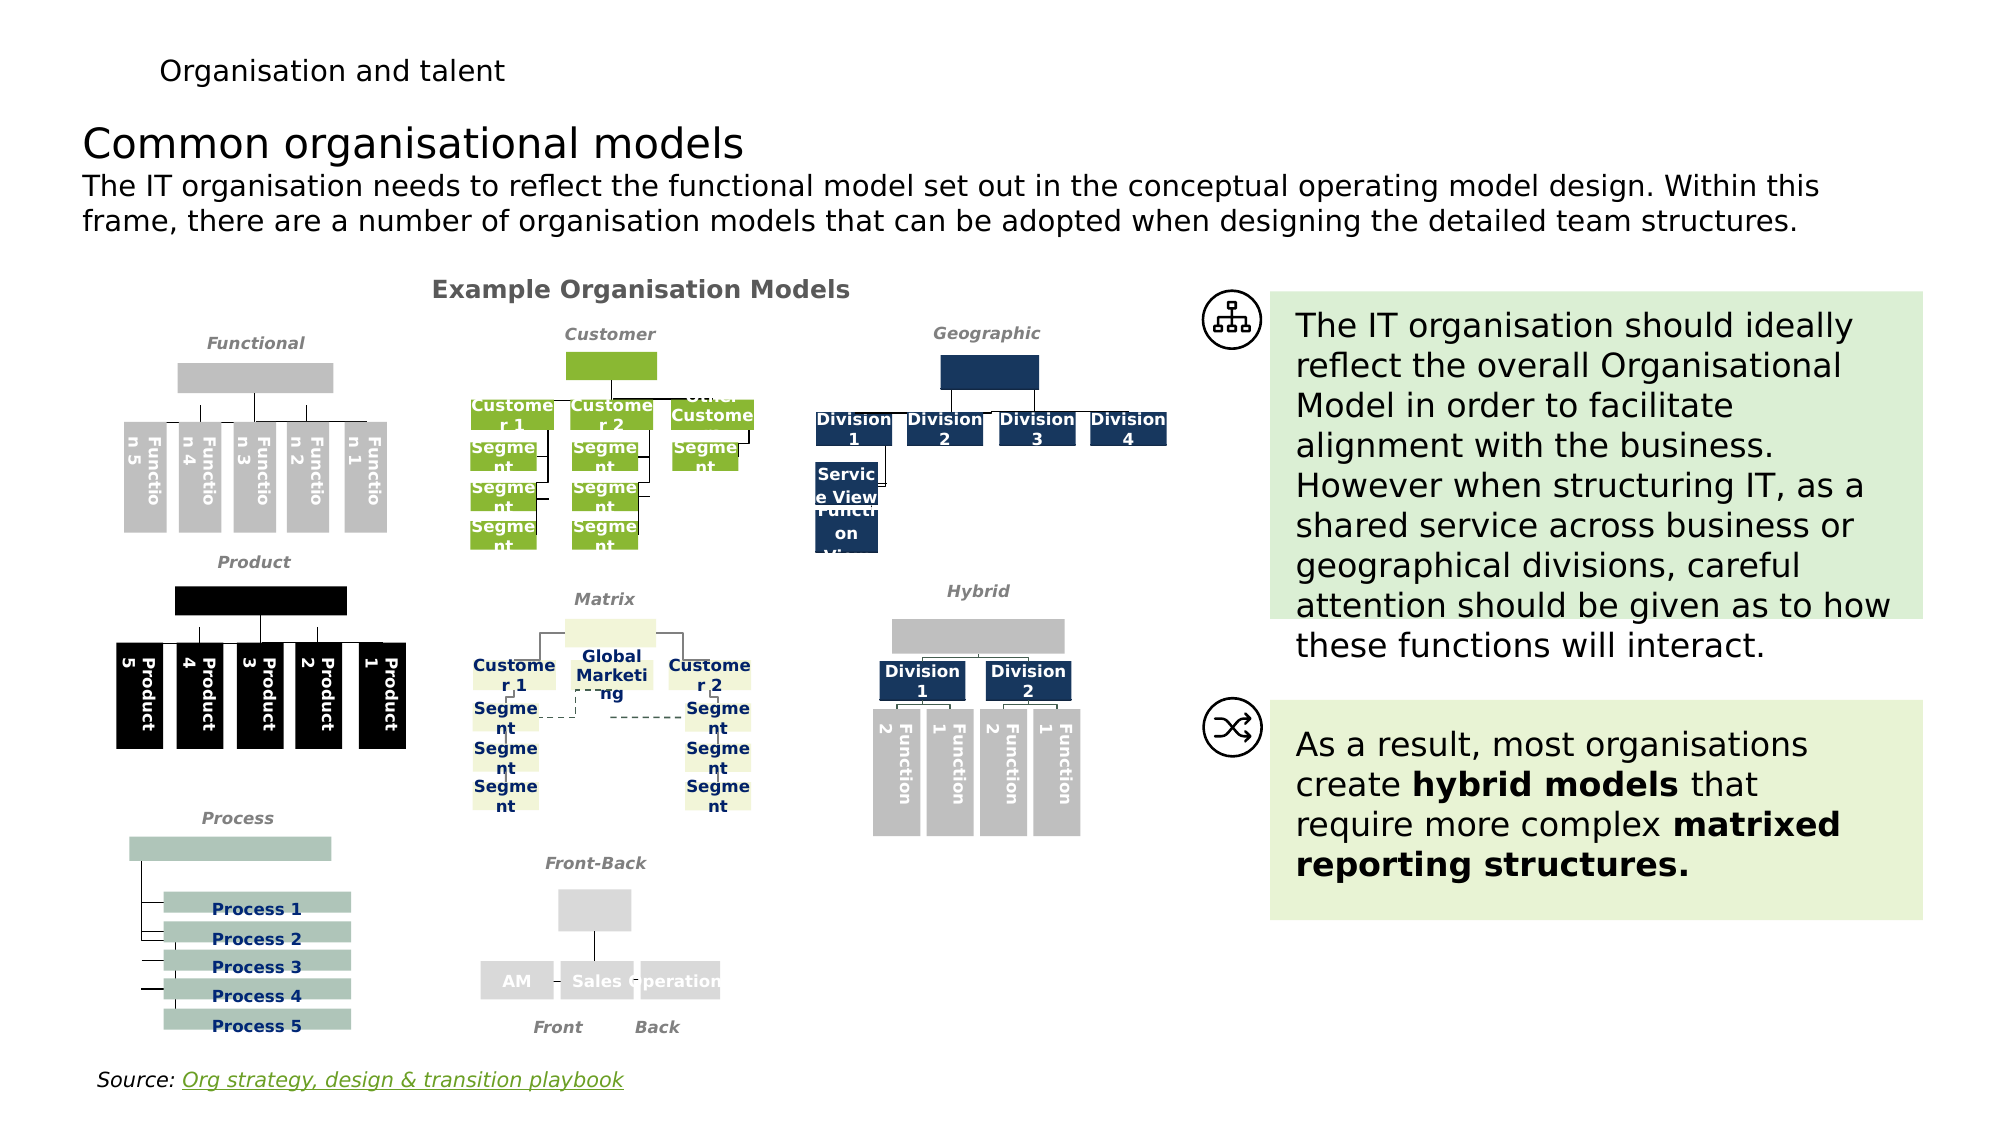

Organisation and talent
# Common organisational models
The IT organisation needs to reflect the functional model set out in the conceptual operating model design. Within this frame, there are a number of organisation models that can be adopted when designing the detailed team structures.
Example Organisation Models

The IT organisation should ideally reflect the overall Organisational Model in order to facilitate alignment with the business. However when structuring IT, as a shared service across business or geographical divisions, careful attention should be given as to how these functions will interact.
Geographic

Division 1
Division 2
Division 3
Division 4
Service View
Function View
Customer

Customer 1
Customer 2
Other Customers
Segment
Segment
Segment
Segment
Segment
Segment
Segment
Functional

Function 5
Function 4
Function 3
Function 2
Function 1
Product

Product 5
Product 4
Product 3
Product 2
Product 1
Hybrid

Division 1
Division 2
Function 2
Function 1
Function 2
Function 1
Matrix

Global Marketing
Customer 2
Customer 1
Segment
Segment
Segment
Segment
Segment
Segment
Process

Process 1
Process 2
Process 3
Process 4
Process 5
Front-Back

AM
Sales
Operations
Front
Back

As a result, most organisations create hybrid models that require more complex matrixed reporting structures.
Source: Org strategy, design & transition playbook